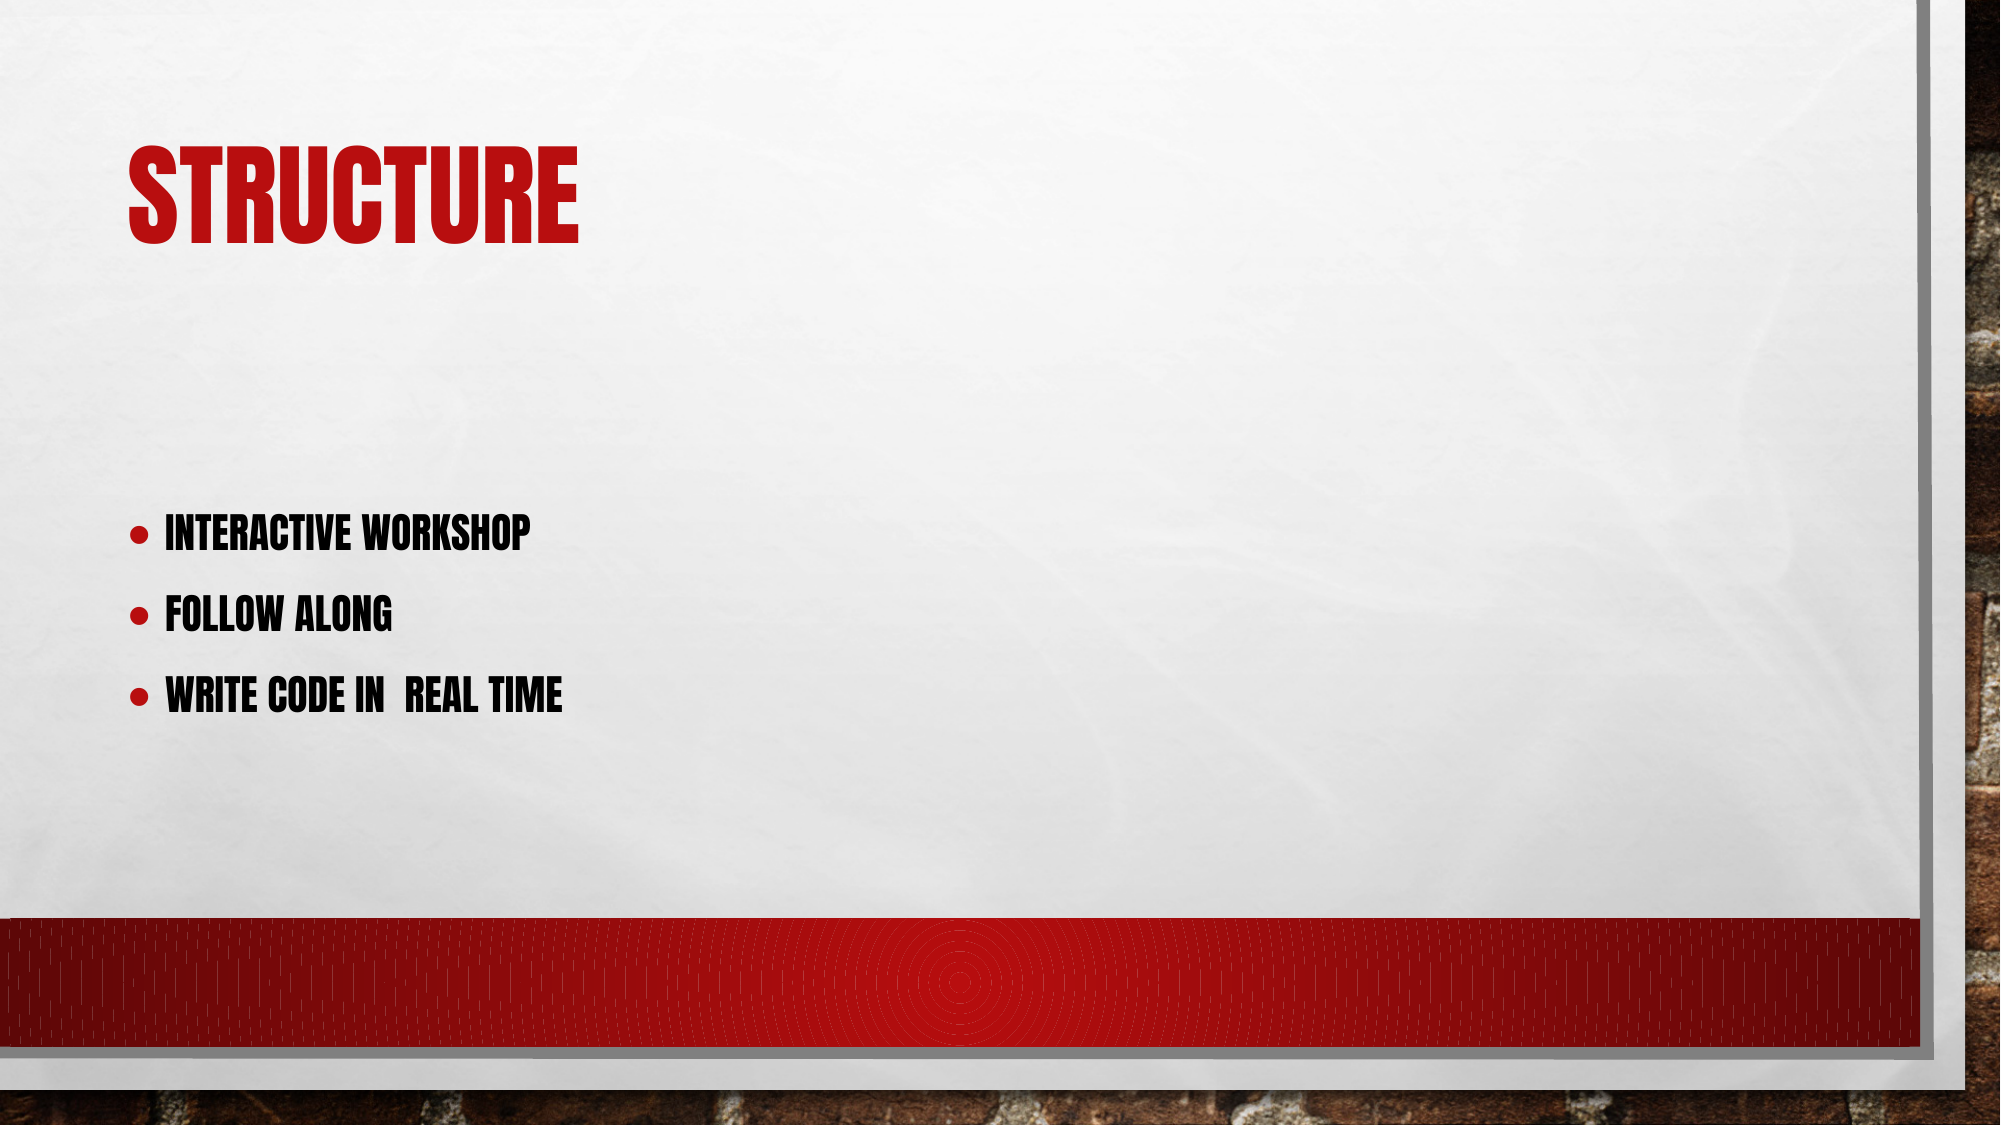

# structure
Interactive workshop
Follow along
Write code in  real time